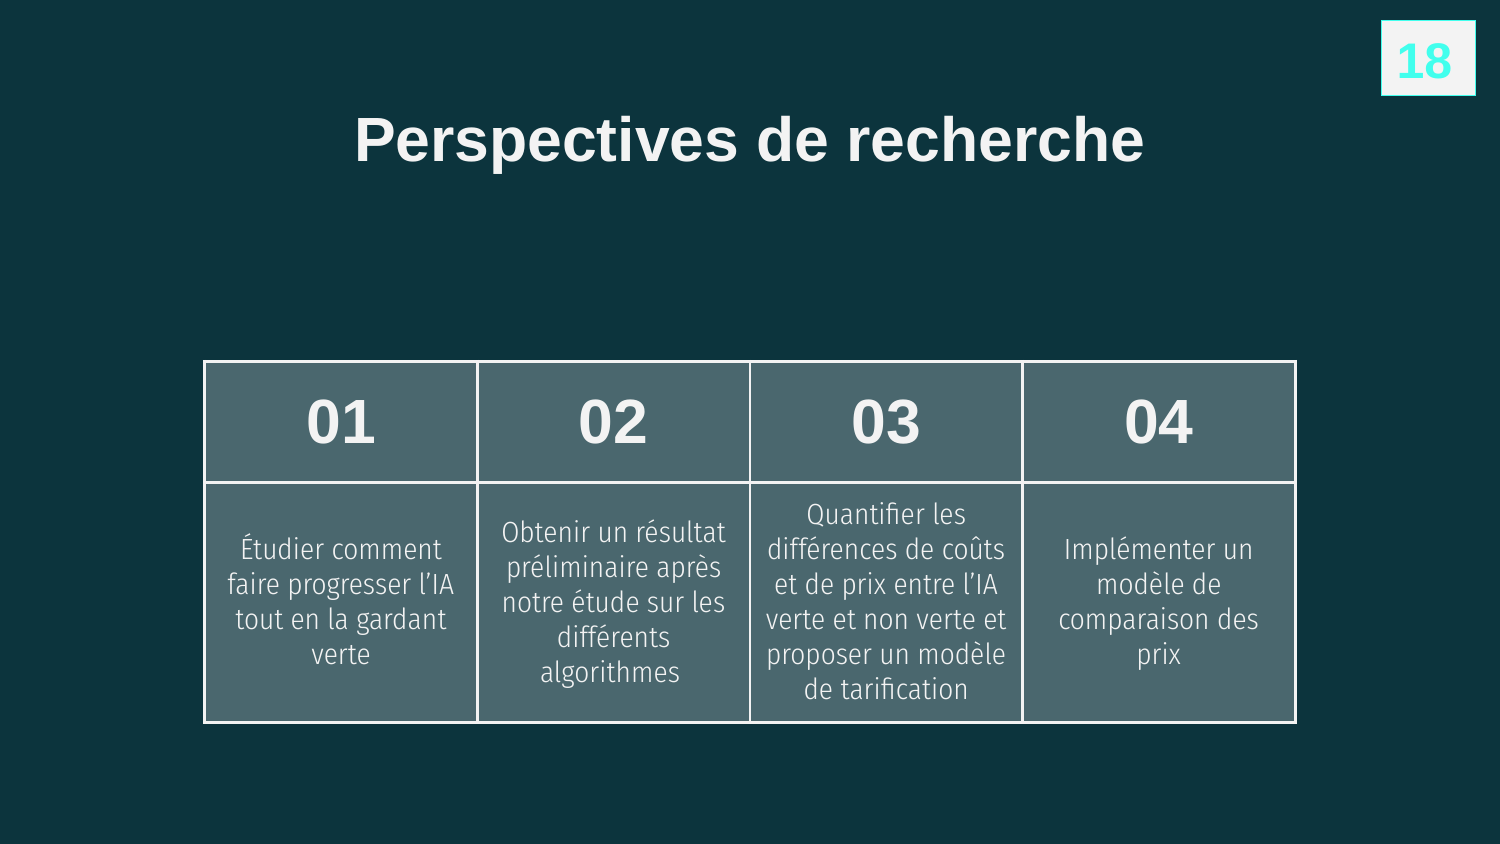

18
# Perspectives de recherche
| 01 | 02 | 03 | 04 |
| --- | --- | --- | --- |
| Étudier comment faire progresser l’IA tout en la gardant verte | Obtenir un résultat préliminaire après notre étude sur les différents algorithmes | Quantifier les différences de coûts et de prix entre l’IA verte et non verte et proposer un modèle de tarification | Implémenter un modèle de comparaison des prix |